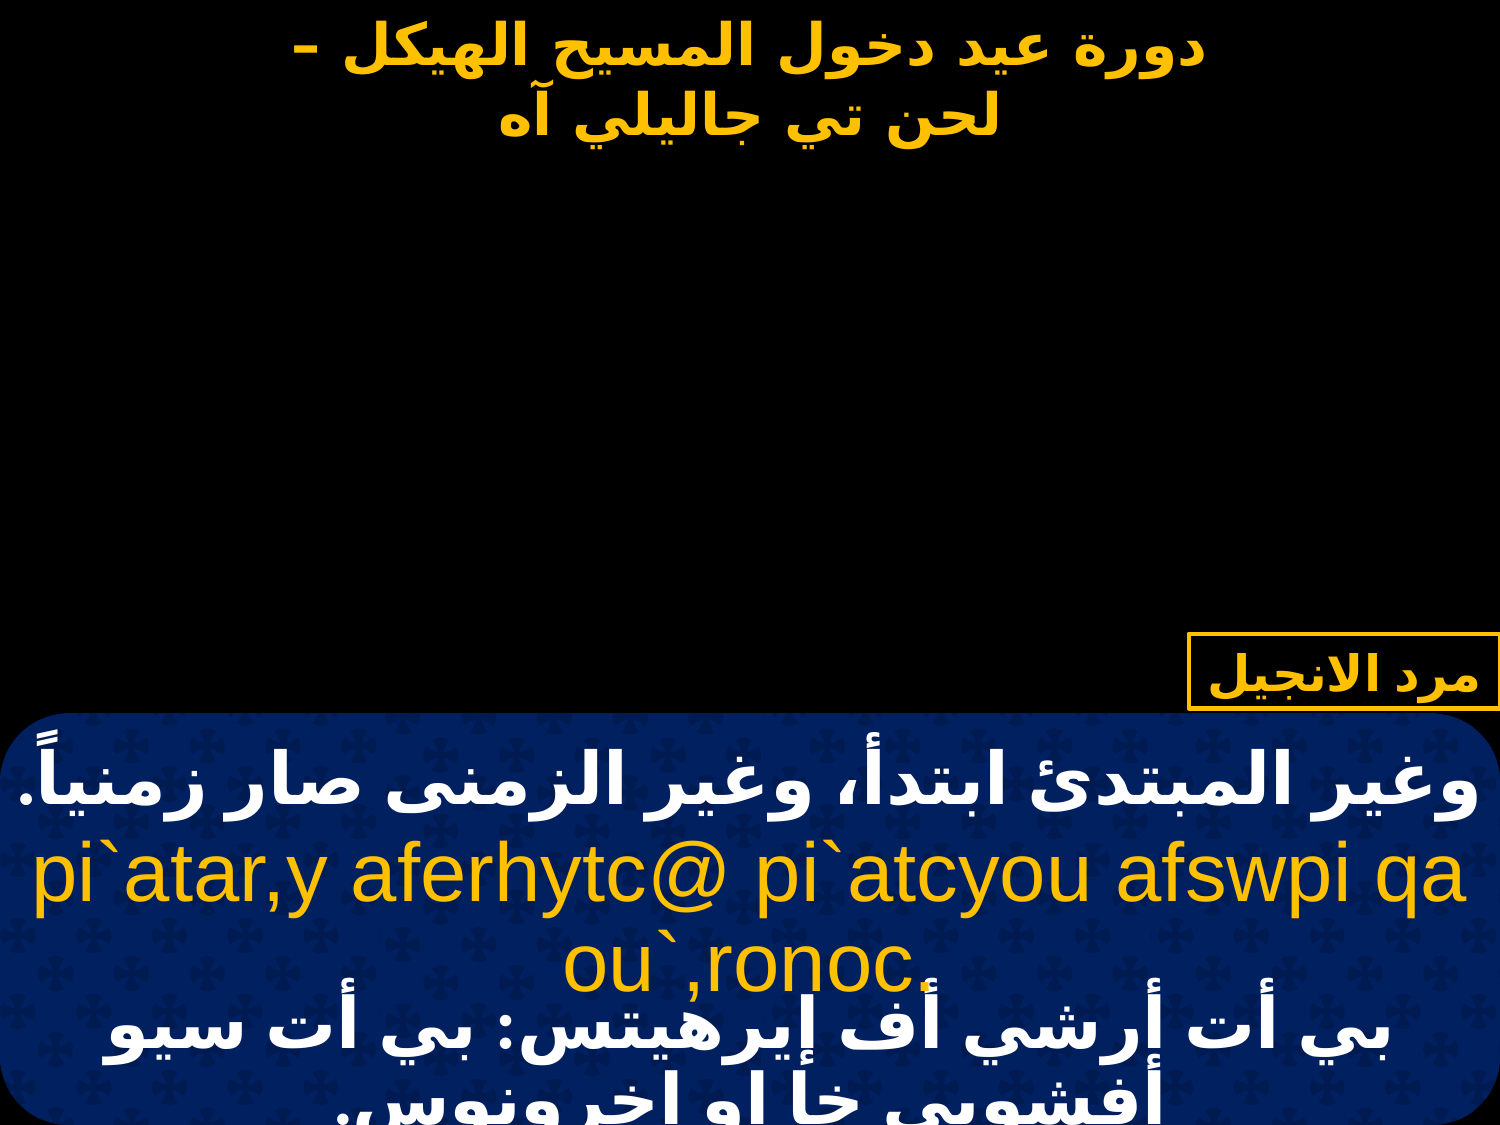

مرد الانجيل
وغير المبتدئ ابتدأ، وغير الزمنى صار زمنياً.
pi`atar,y aferhytc@ pi`atcyou afswpi qa ou`,ronoc.
بي أت أرشي أف إيرهيتس: بي أت سيو أفشوبي خا او إخرونوس.